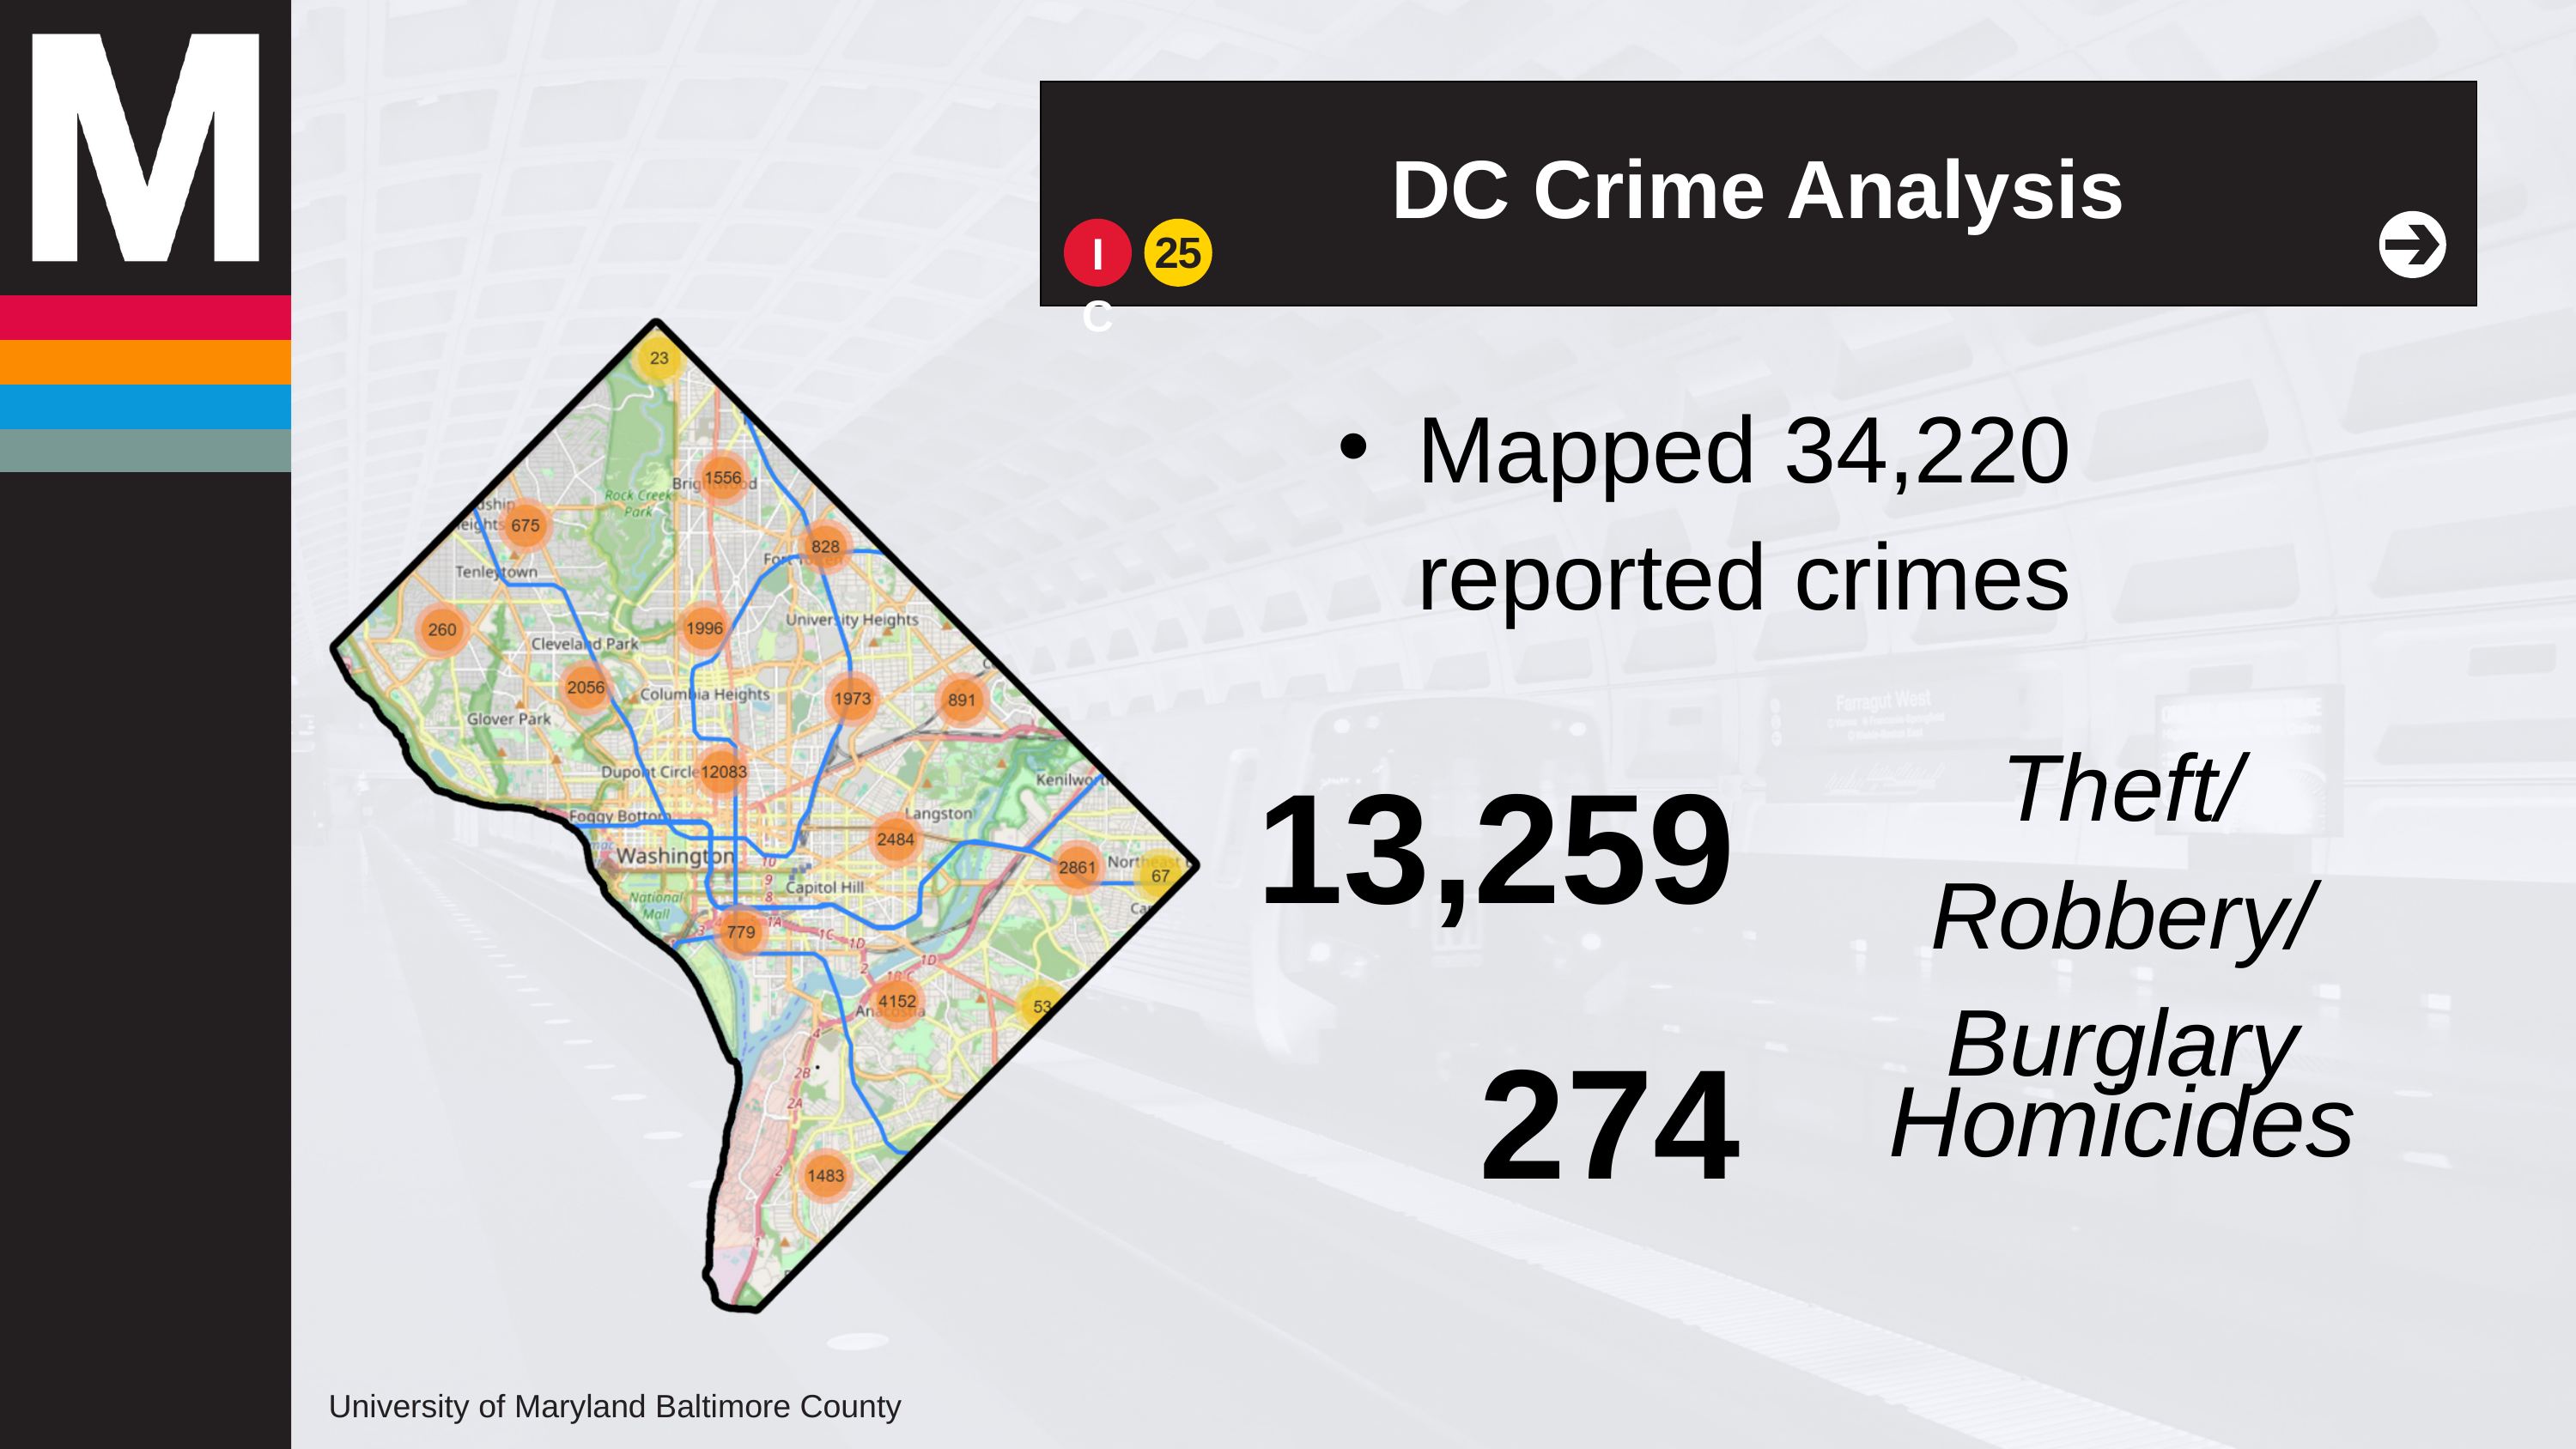

DC Crime Analysis

25
IC

Mapped 34,220 reported crimes
Theft/Robbery/Burglary
13,259
274
Homicides
University of Maryland Baltimore County